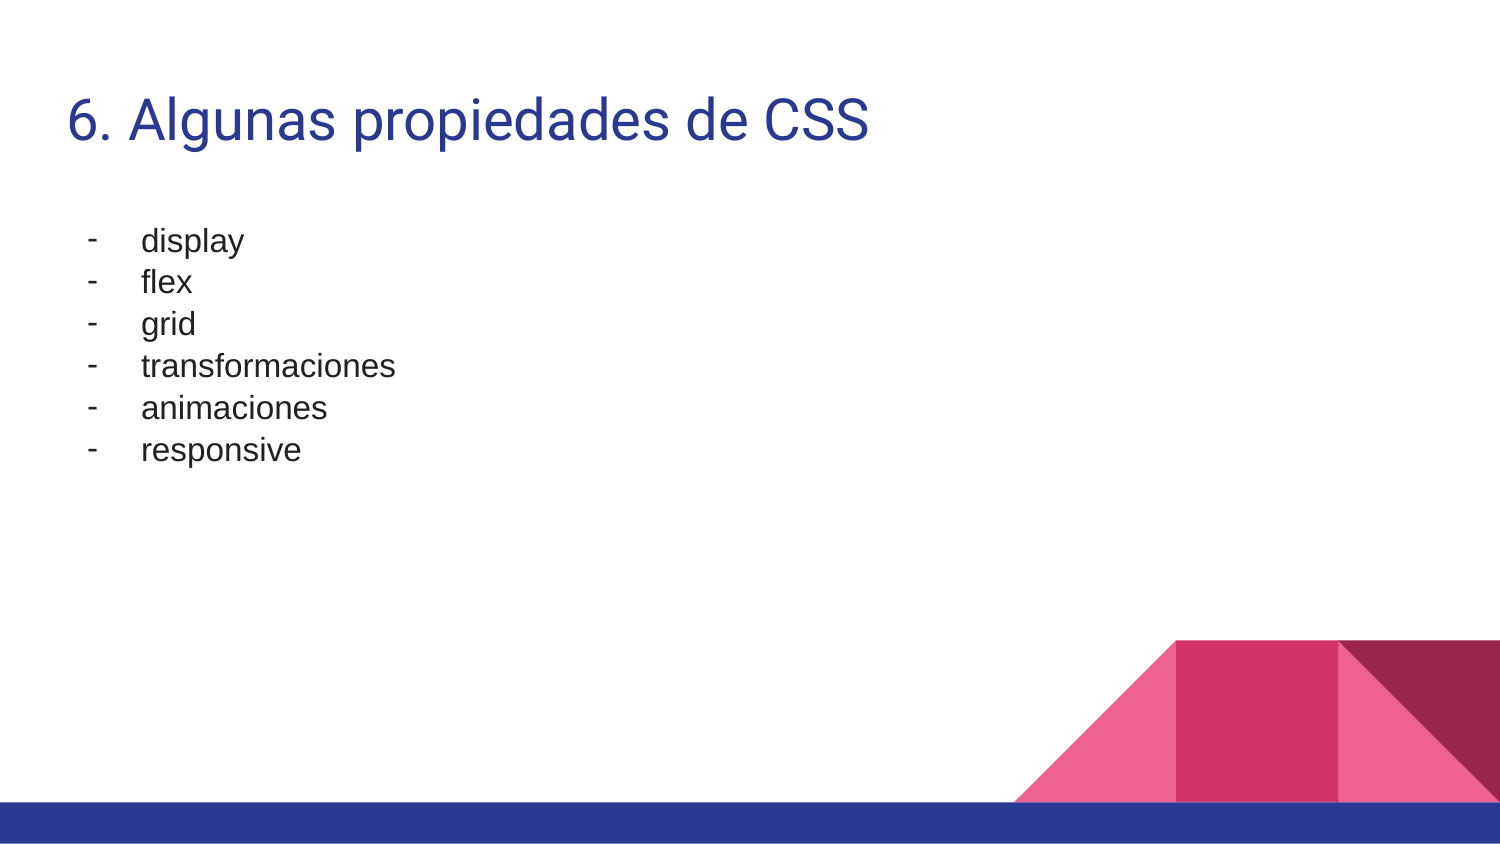

# 6. Algunas propiedades de CSS
display
flex
grid
transformaciones
animaciones
responsive